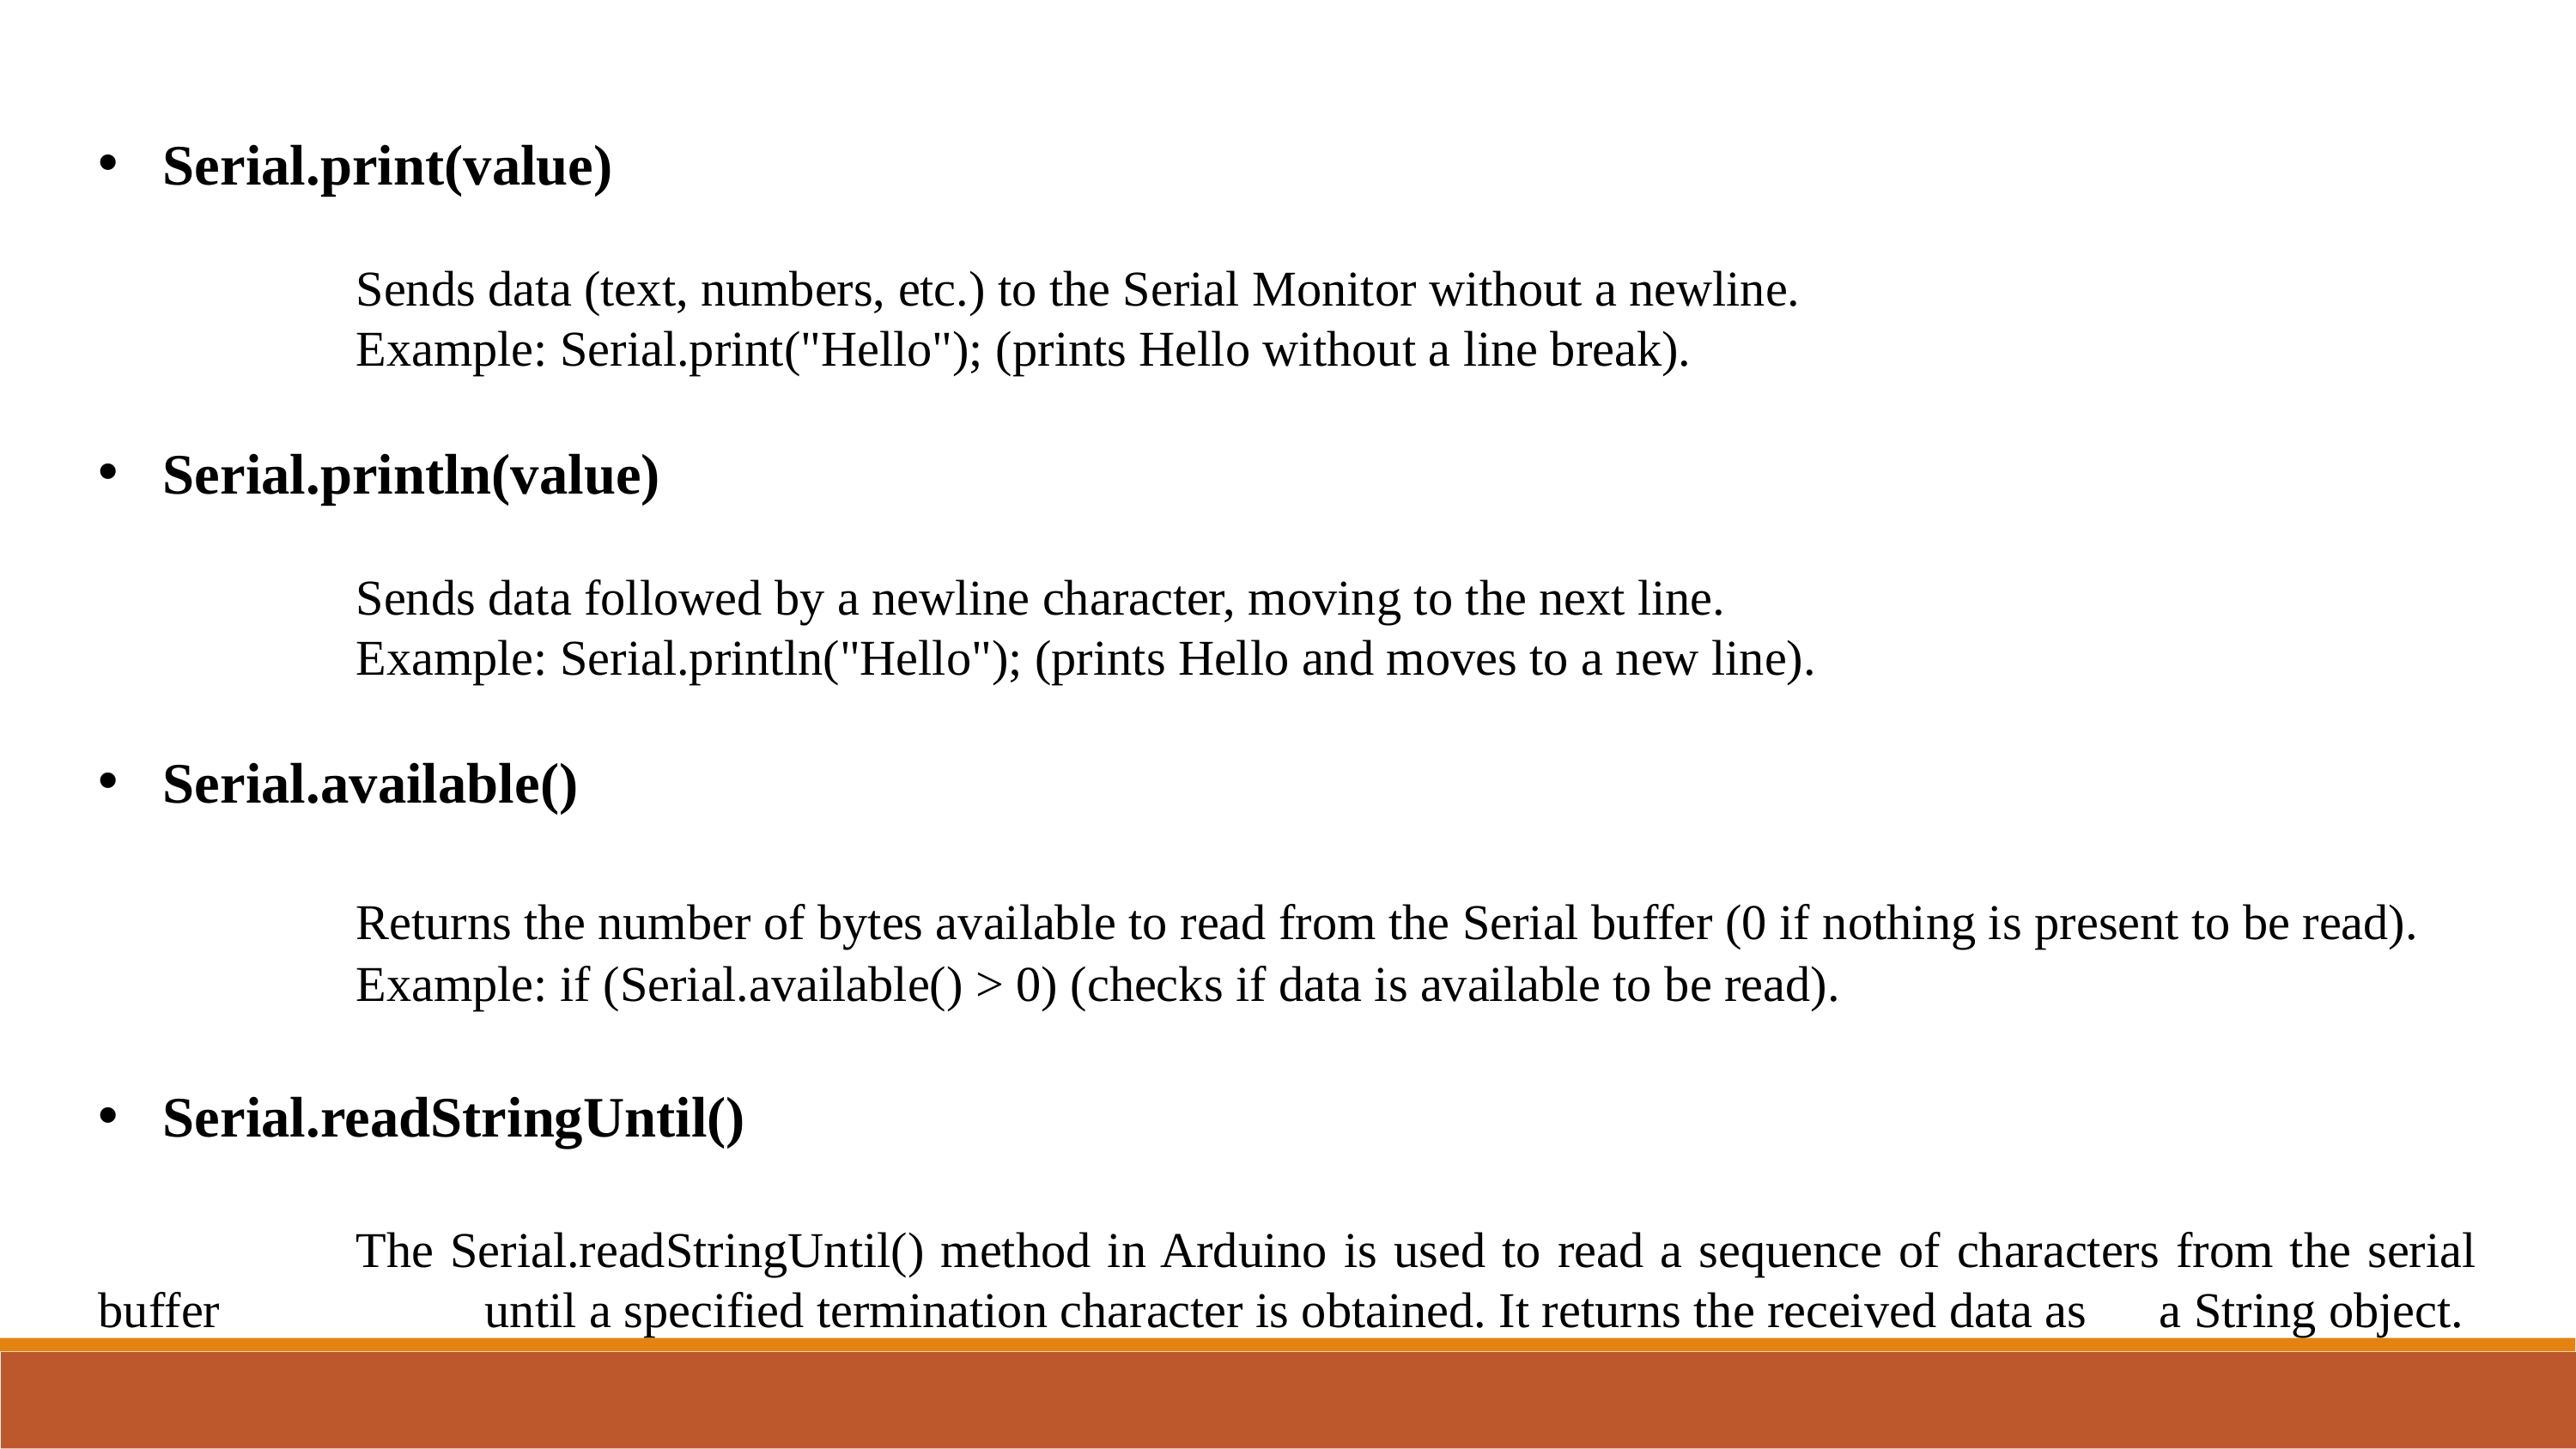

Serial.print(value)

		Sends data (text, numbers, etc.) to the Serial Monitor without a newline.
		Example: Serial.print("Hello"); (prints Hello without a line break).

Serial.println(value)

		Sends data followed by a newline character, moving to the next line.
		Example: Serial.println("Hello"); (prints Hello and moves to a new line).

Serial.available()

		Returns the number of bytes available to read from the Serial buffer (0 if nothing is present to be read).
		Example: if (Serial.available() > 0) (checks if data is available to be read).

Serial.readStringUntil()

		The Serial.readStringUntil() method in Arduino is used to read a sequence of characters from the serial buffer 		until a specified termination character is obtained. It returns the received data as	a String object.